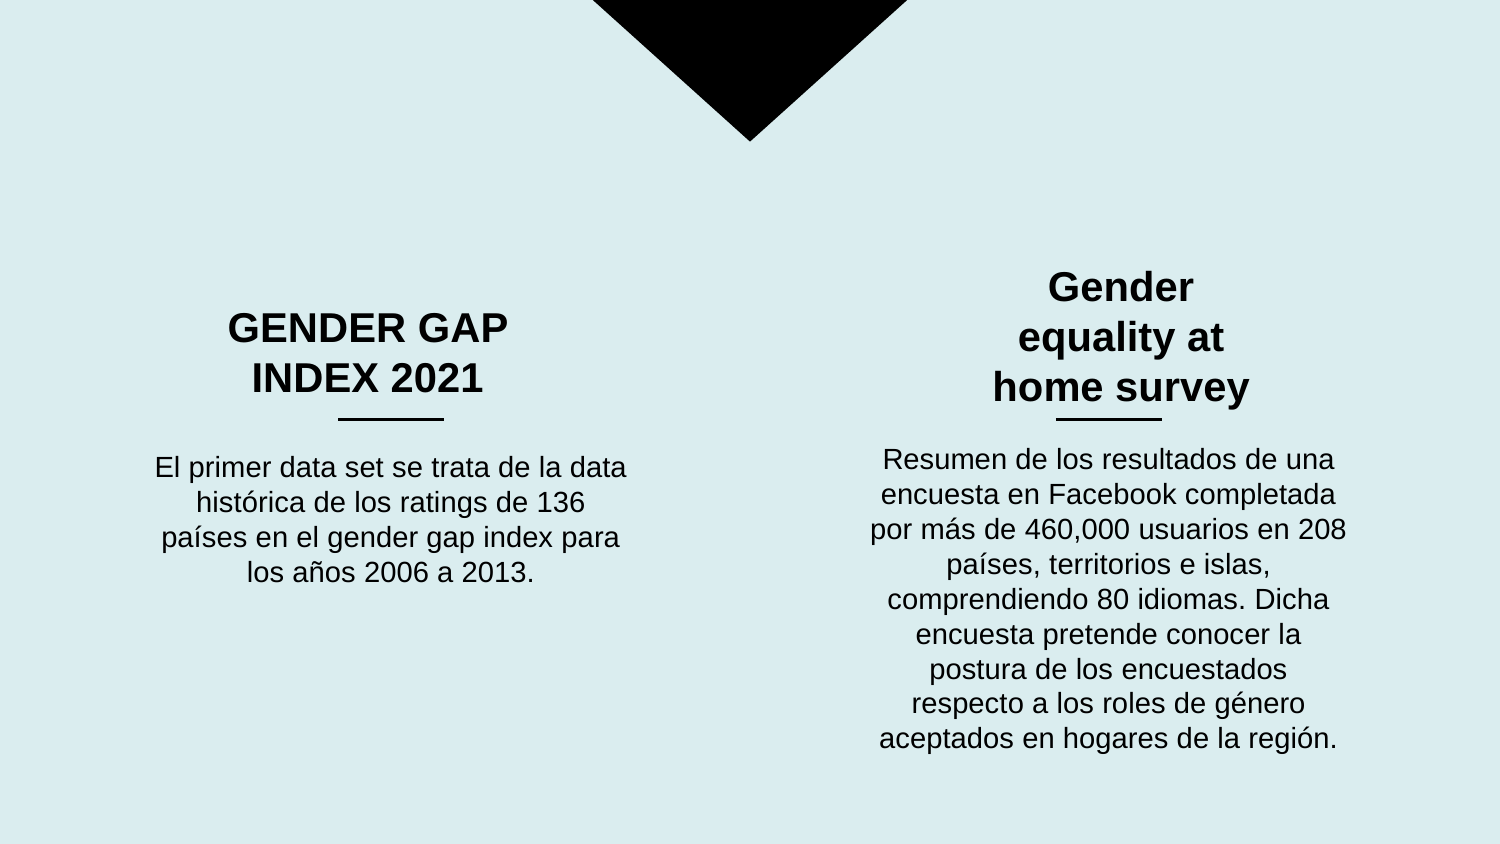

Gender equality at home survey
# GENDER GAP INDEX 2021
Resumen de los resultados de una encuesta en Facebook completada por más de 460,000 usuarios en 208 países, territorios e islas, comprendiendo 80 idiomas. Dicha encuesta pretende conocer la postura de los encuestados respecto a los roles de género aceptados en hogares de la región.
El primer data set se trata de la data histórica de los ratings de 136 países en el gender gap index para los años 2006 a 2013.